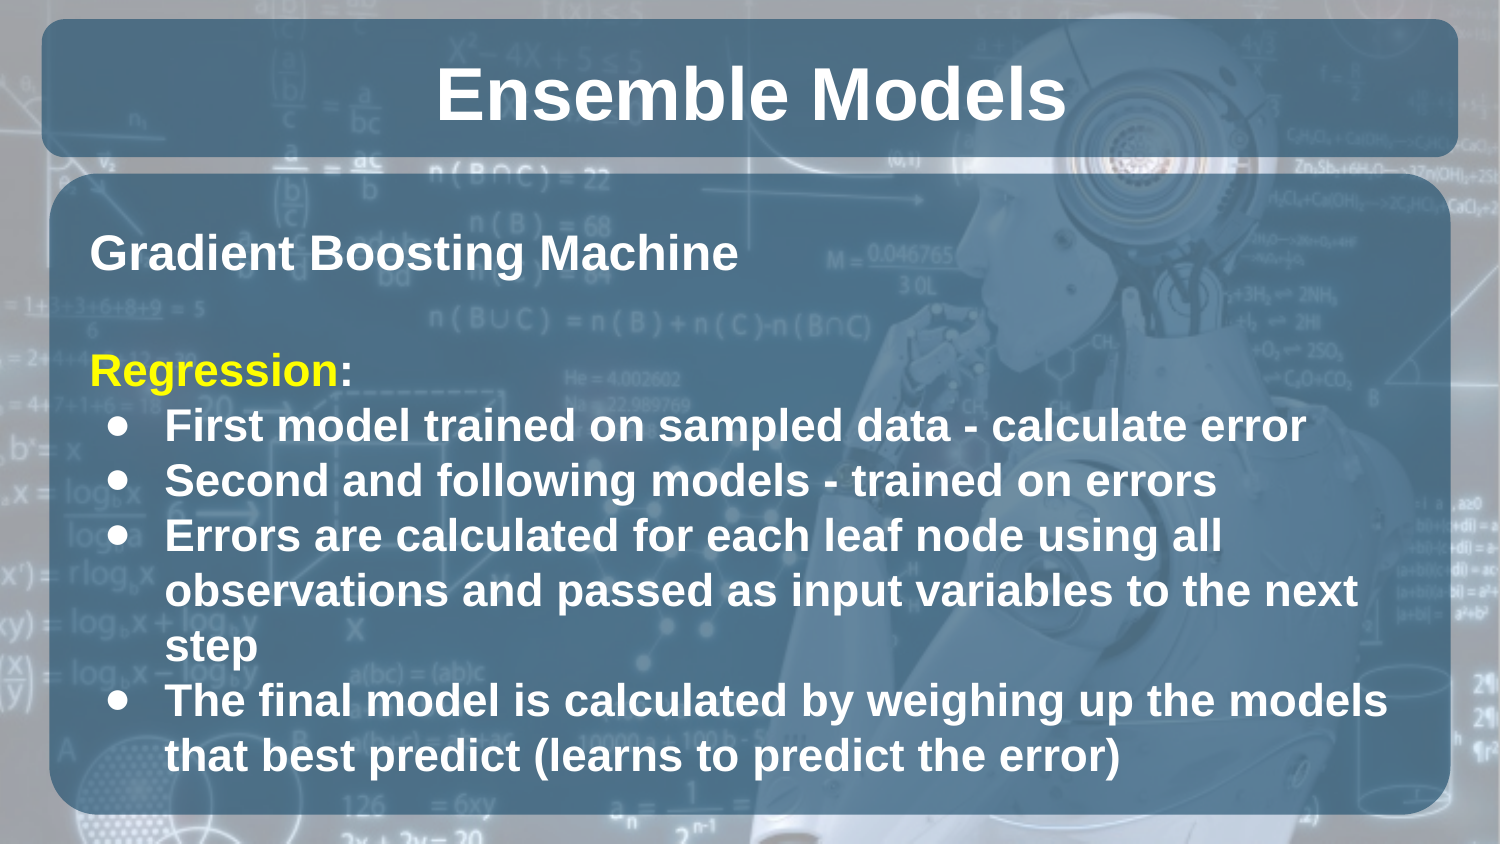

Ensemble Models
# Gradient Boosting Machine

Regression:
First model trained on sampled data - calculate error
Second and following models - trained on errors
Errors are calculated for each leaf node using all observations and passed as input variables to the next step
The final model is calculated by weighing up the models that best predict (learns to predict the error)